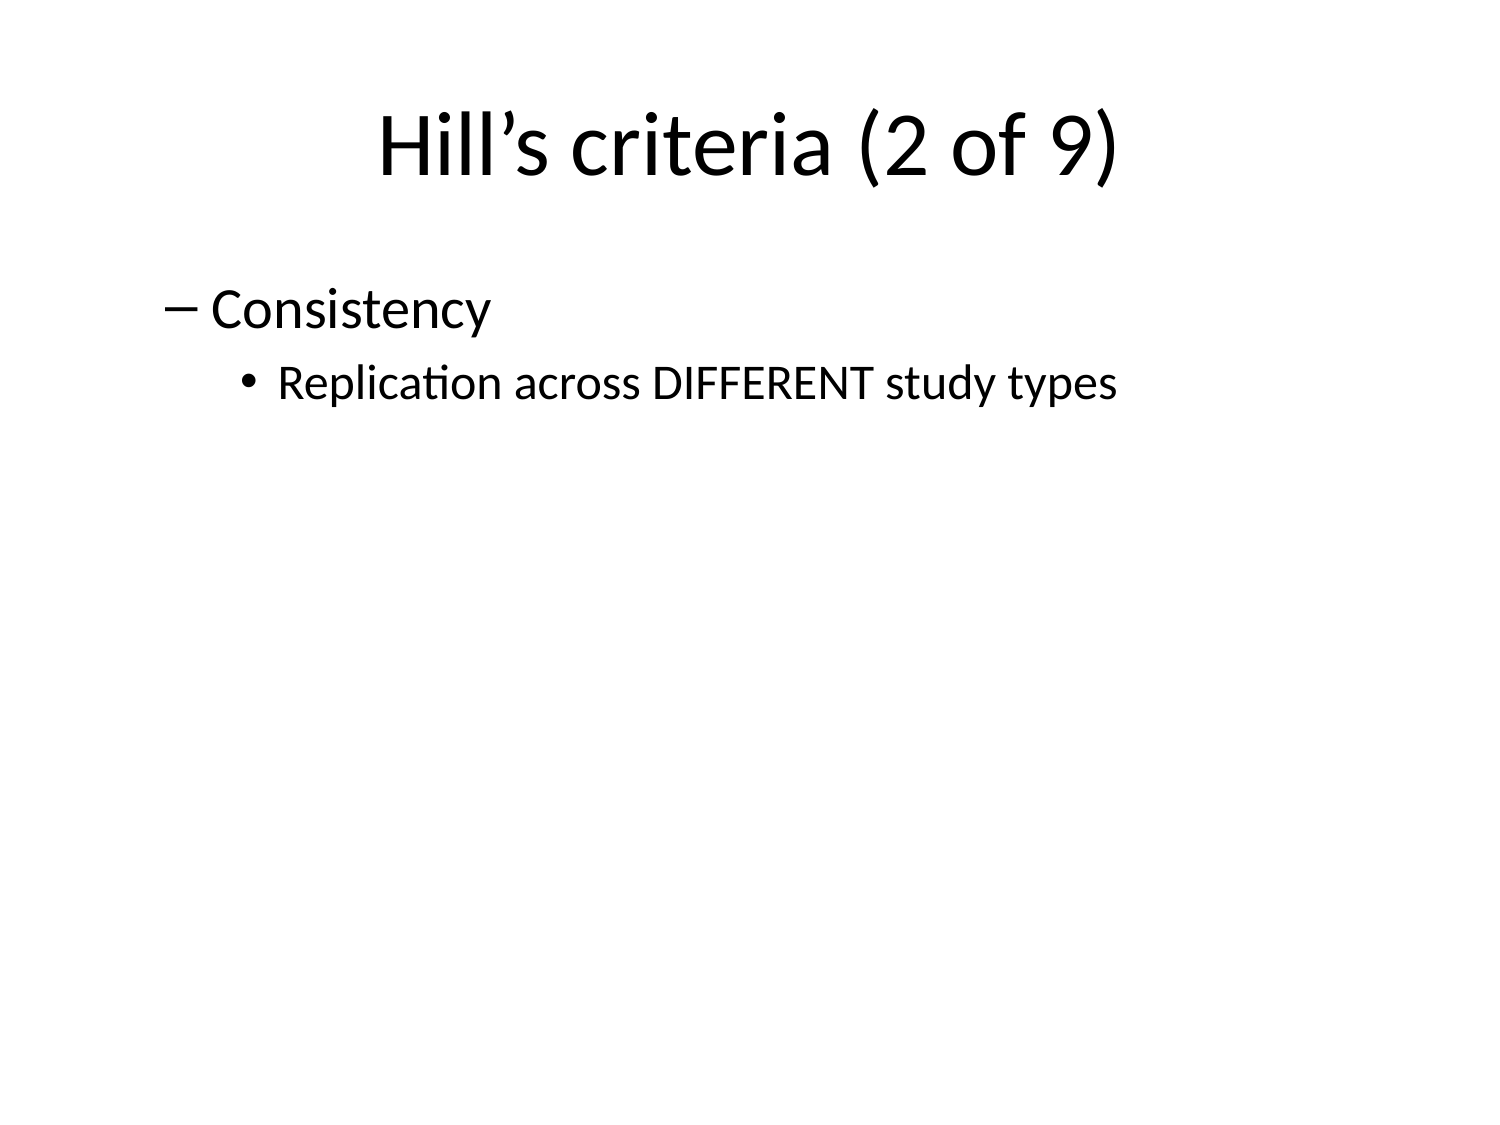

# Hill’s criteria (2 of 9)
Consistency
Replication across DIFFERENT study types